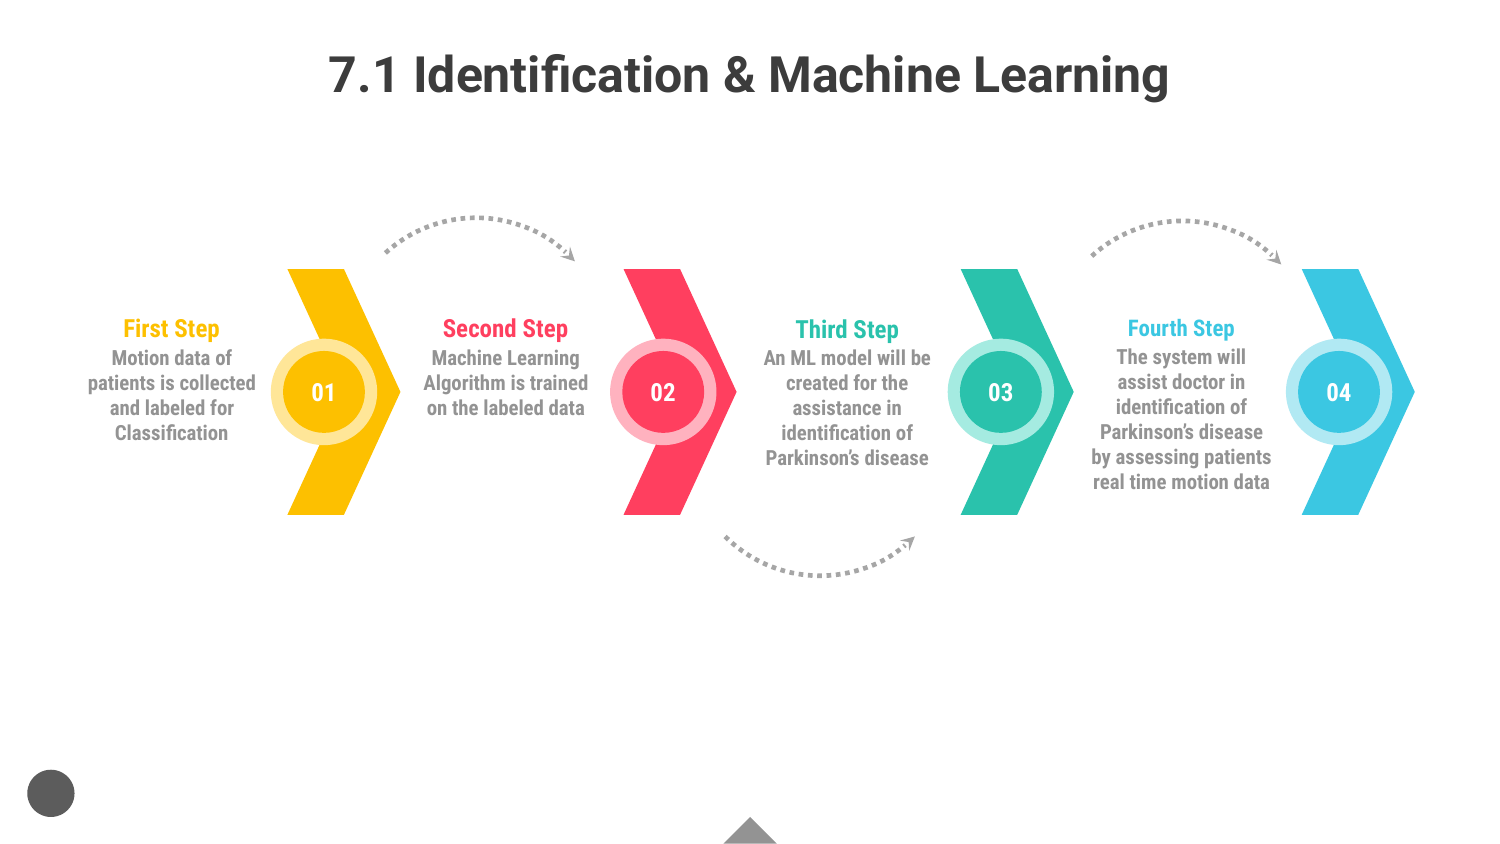

# 7.1 Identification & Machine Learning

First Step
Motion data of patients is collected and labeled for Classification
Second Step
Machine Learning Algorithm is trained on the labeled data

Third Step
An ML model will be created for the assistance in identification of Parkinson’s disease

Fourth Step
The system will assist doctor in identification of Parkinson’s disease by assessing patients real time motion data

01

02

03

04